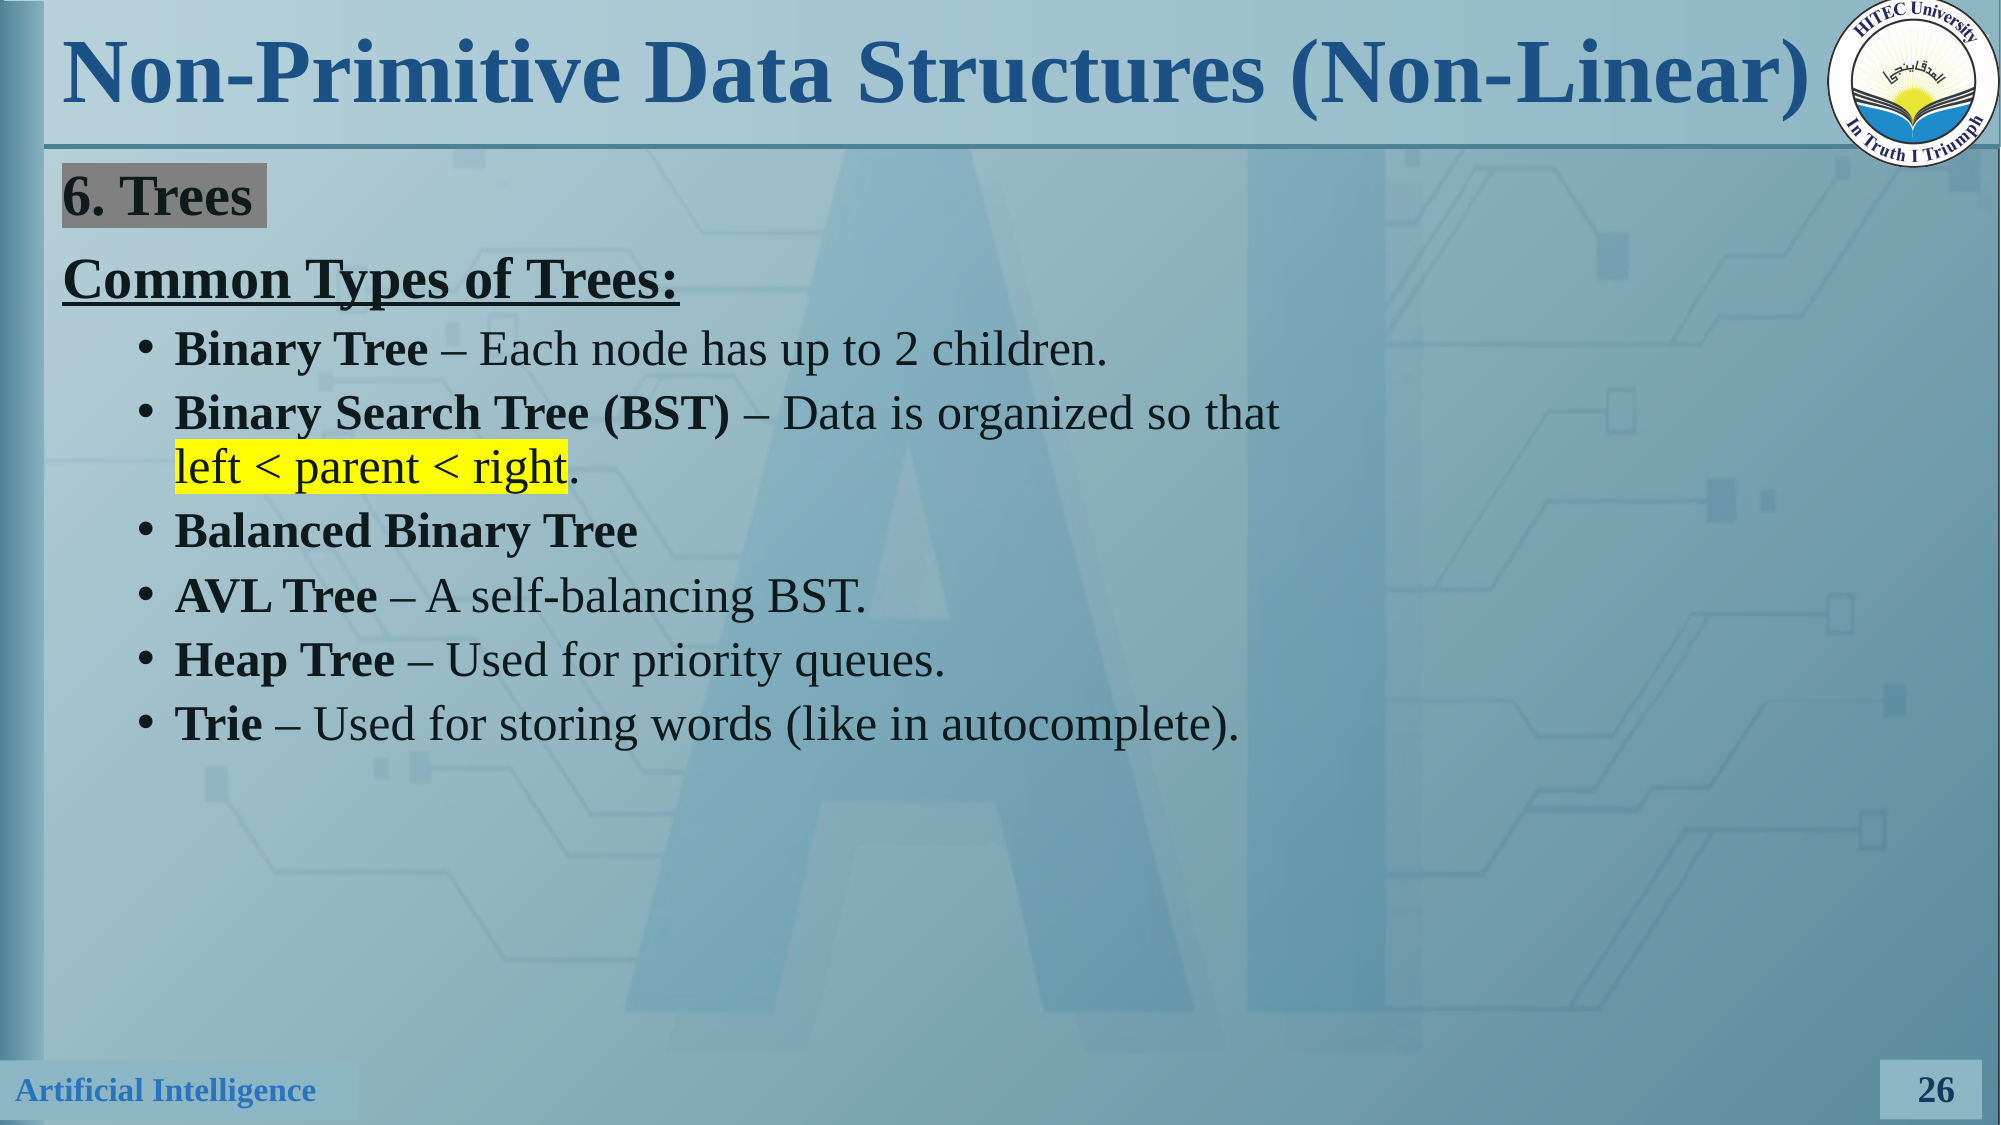

# Non-Primitive Data Structures (Non-Linear)
6. Trees
Common Types of Trees:
Binary Tree – Each node has up to 2 children.
Binary Search Tree (BST) – Data is organized so that left < parent < right.
Balanced Binary Tree
AVL Tree – A self-balancing BST.
Heap Tree – Used for priority queues.
Trie – Used for storing words (like in autocomplete).

26